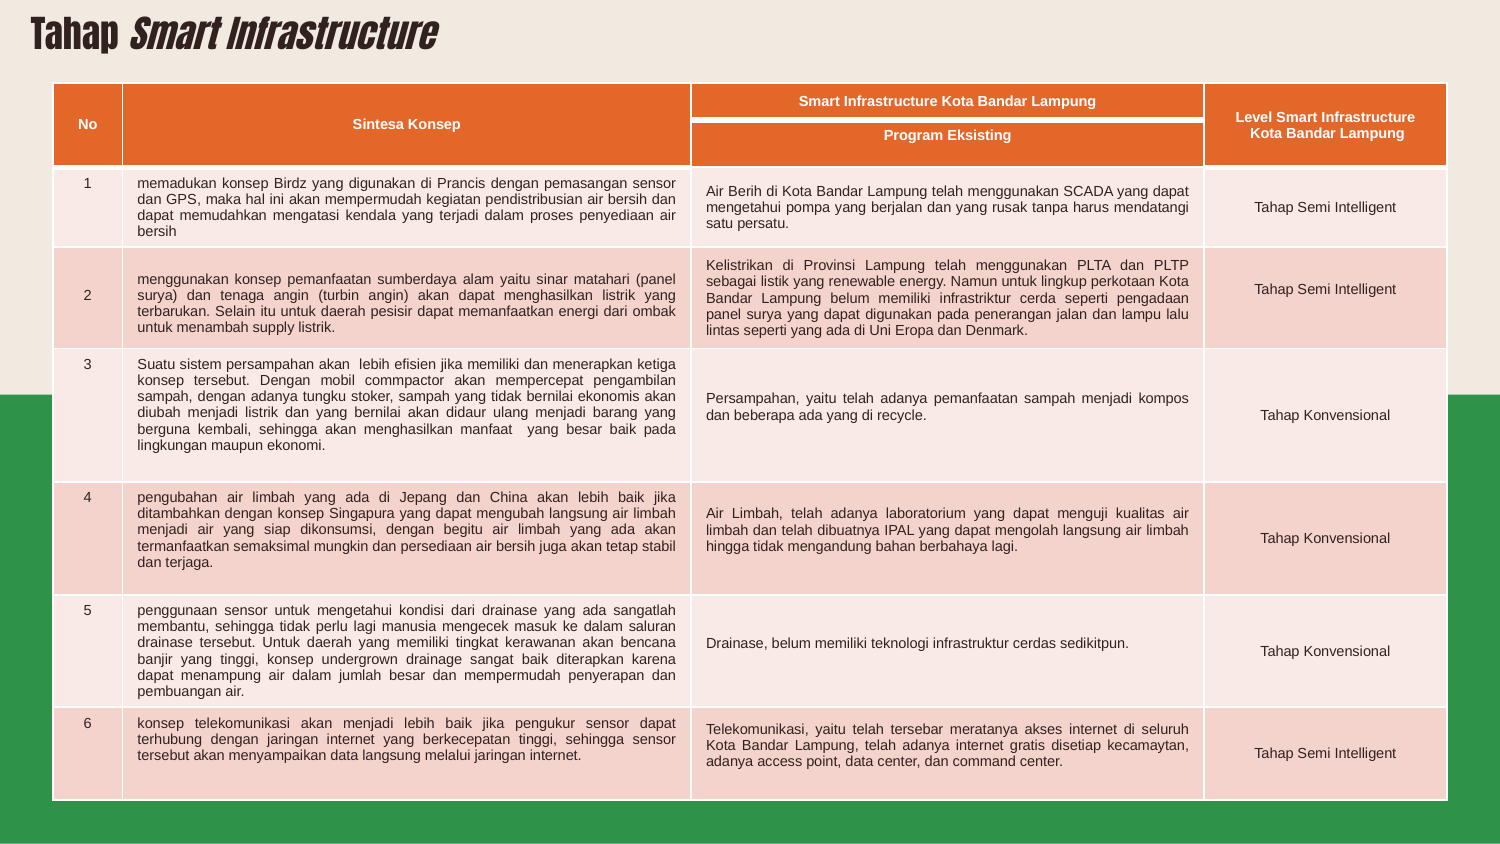

# Tahap Smart Infrastructure
| No | Sintesa Konsep | Smart Infrastructure Kota Bandar Lampung | Level Smart Infrastructure Kota Bandar Lampung |
| --- | --- | --- | --- |
|  |  | Program Eksisting |  |
| 1 | memadukan konsep Birdz yang digunakan di Prancis dengan pemasangan sensor dan GPS, maka hal ini akan mempermudah kegiatan pendistribusian air bersih dan dapat memudahkan mengatasi kendala yang terjadi dalam proses penyediaan air bersih | Air Berih di Kota Bandar Lampung telah menggunakan SCADA yang dapat mengetahui pompa yang berjalan dan yang rusak tanpa harus mendatangi satu persatu. | Tahap Semi Intelligent |
| 2 | menggunakan konsep pemanfaatan sumberdaya alam yaitu sinar matahari (panel surya) dan tenaga angin (turbin angin) akan dapat menghasilkan listrik yang terbarukan. Selain itu untuk daerah pesisir dapat memanfaatkan energi dari ombak untuk menambah supply listrik. | Kelistrikan di Provinsi Lampung telah menggunakan PLTA dan PLTP sebagai listik yang renewable energy. Namun untuk lingkup perkotaan Kota Bandar Lampung belum memiliki infrastriktur cerda seperti pengadaan panel surya yang dapat digunakan pada penerangan jalan dan lampu lalu lintas seperti yang ada di Uni Eropa dan Denmark. | Tahap Semi Intelligent |
| 3 | Suatu sistem persampahan akan lebih efisien jika memiliki dan menerapkan ketiga konsep tersebut. Dengan mobil commpactor akan mempercepat pengambilan sampah, dengan adanya tungku stoker, sampah yang tidak bernilai ekonomis akan diubah menjadi listrik dan yang bernilai akan didaur ulang menjadi barang yang berguna kembali, sehingga akan menghasilkan manfaat yang besar baik pada lingkungan maupun ekonomi. | Persampahan, yaitu telah adanya pemanfaatan sampah menjadi kompos dan beberapa ada yang di recycle. | Tahap Konvensional |
| 4 | pengubahan air limbah yang ada di Jepang dan China akan lebih baik jika ditambahkan dengan konsep Singapura yang dapat mengubah langsung air limbah menjadi air yang siap dikonsumsi, dengan begitu air limbah yang ada akan termanfaatkan semaksimal mungkin dan persediaan air bersih juga akan tetap stabil dan terjaga. | Air Limbah, telah adanya laboratorium yang dapat menguji kualitas air limbah dan telah dibuatnya IPAL yang dapat mengolah langsung air limbah hingga tidak mengandung bahan berbahaya lagi. | Tahap Konvensional |
| 5 | penggunaan sensor untuk mengetahui kondisi dari drainase yang ada sangatlah membantu, sehingga tidak perlu lagi manusia mengecek masuk ke dalam saluran drainase tersebut. Untuk daerah yang memiliki tingkat kerawanan akan bencana banjir yang tinggi, konsep undergrown drainage sangat baik diterapkan karena dapat menampung air dalam jumlah besar dan mempermudah penyerapan dan pembuangan air. | Drainase, belum memiliki teknologi infrastruktur cerdas sedikitpun. | Tahap Konvensional |
| 6 | konsep telekomunikasi akan menjadi lebih baik jika pengukur sensor dapat terhubung dengan jaringan internet yang berkecepatan tinggi, sehingga sensor tersebut akan menyampaikan data langsung melalui jaringan internet. | Telekomunikasi, yaitu telah tersebar meratanya akses internet di seluruh Kota Bandar Lampung, telah adanya internet gratis disetiap kecamaytan, adanya access point, data center, dan command center. | Tahap Semi Intelligent |